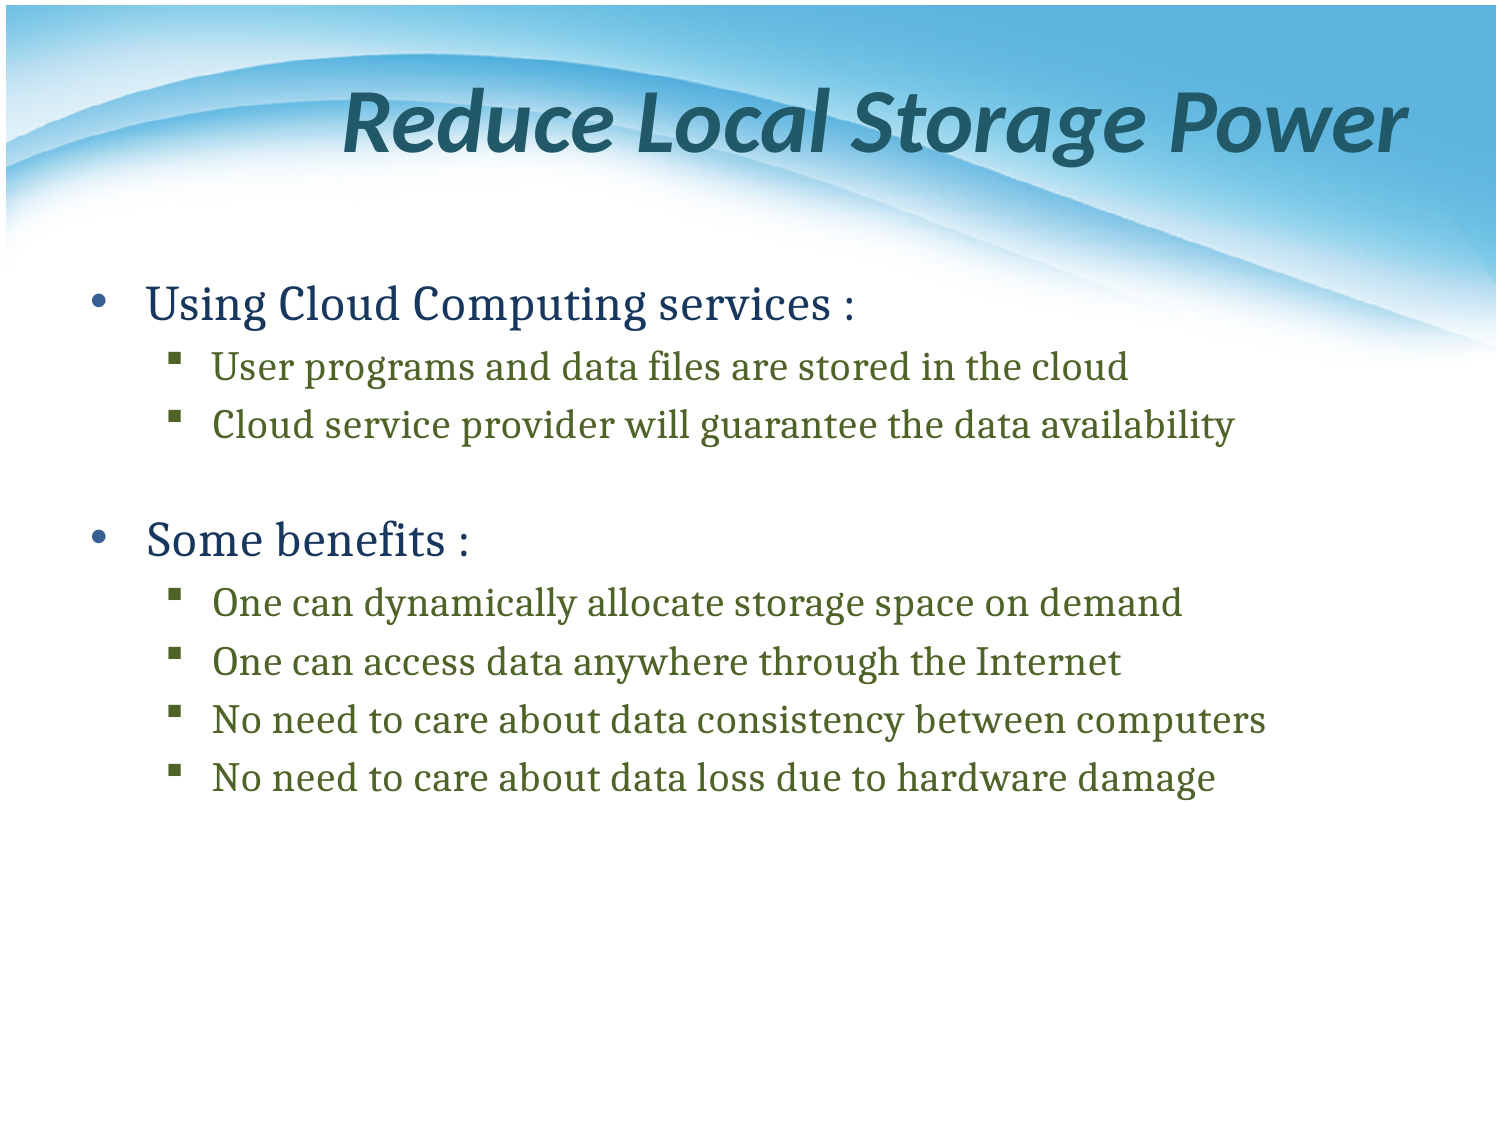

# Reduce Local Storage Power
Using Cloud Computing services :
User programs and data files are stored in the cloud
Cloud service provider will guarantee the data availability
Some benefits :
One can dynamically allocate storage space on demand
One can access data anywhere through the Internet
No need to care about data consistency between computers
No need to care about data loss due to hardware damage